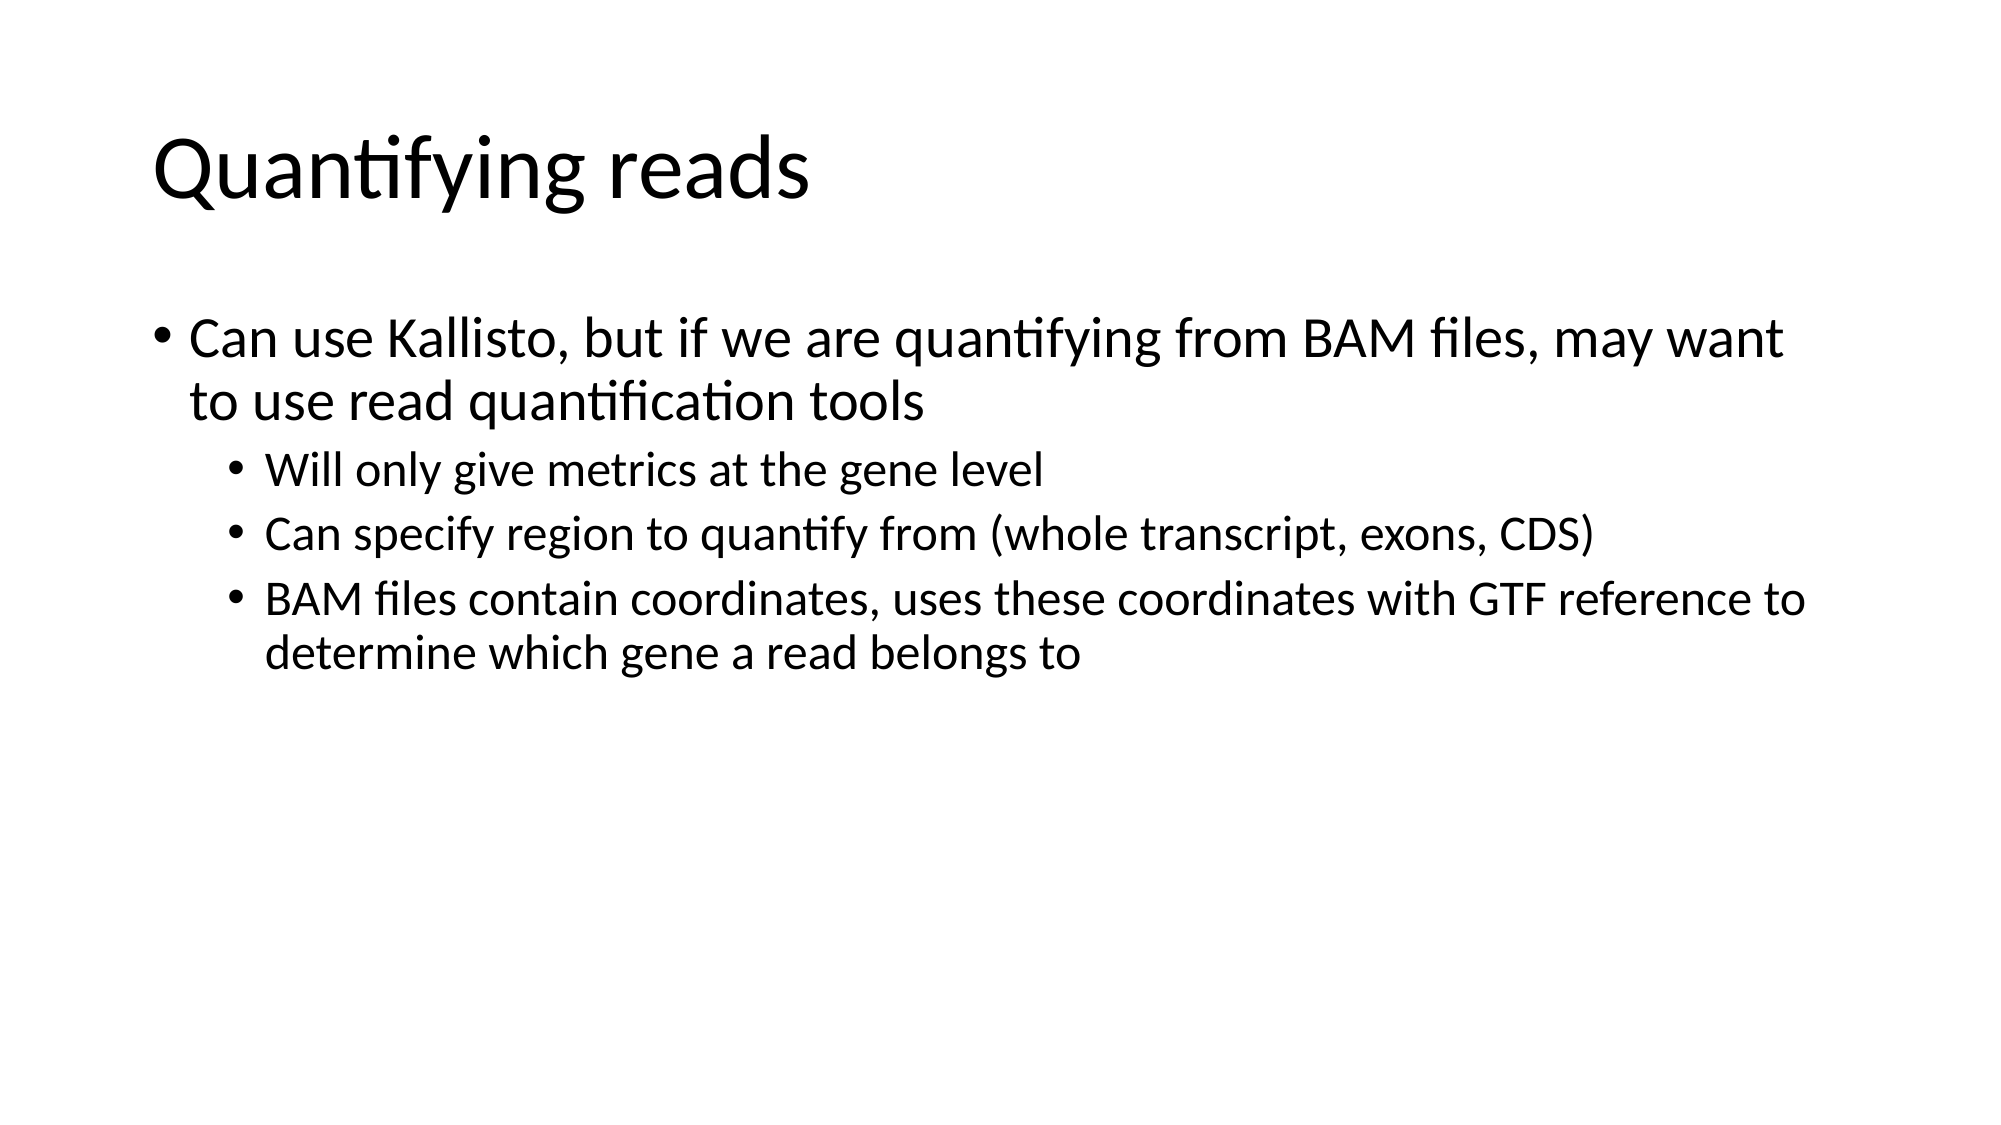

# Quantifying reads
Can use Kallisto, but if we are quantifying from BAM files, may want to use read quantification tools
Will only give metrics at the gene level
Can specify region to quantify from (whole transcript, exons, CDS)
BAM files contain coordinates, uses these coordinates with GTF reference to determine which gene a read belongs to